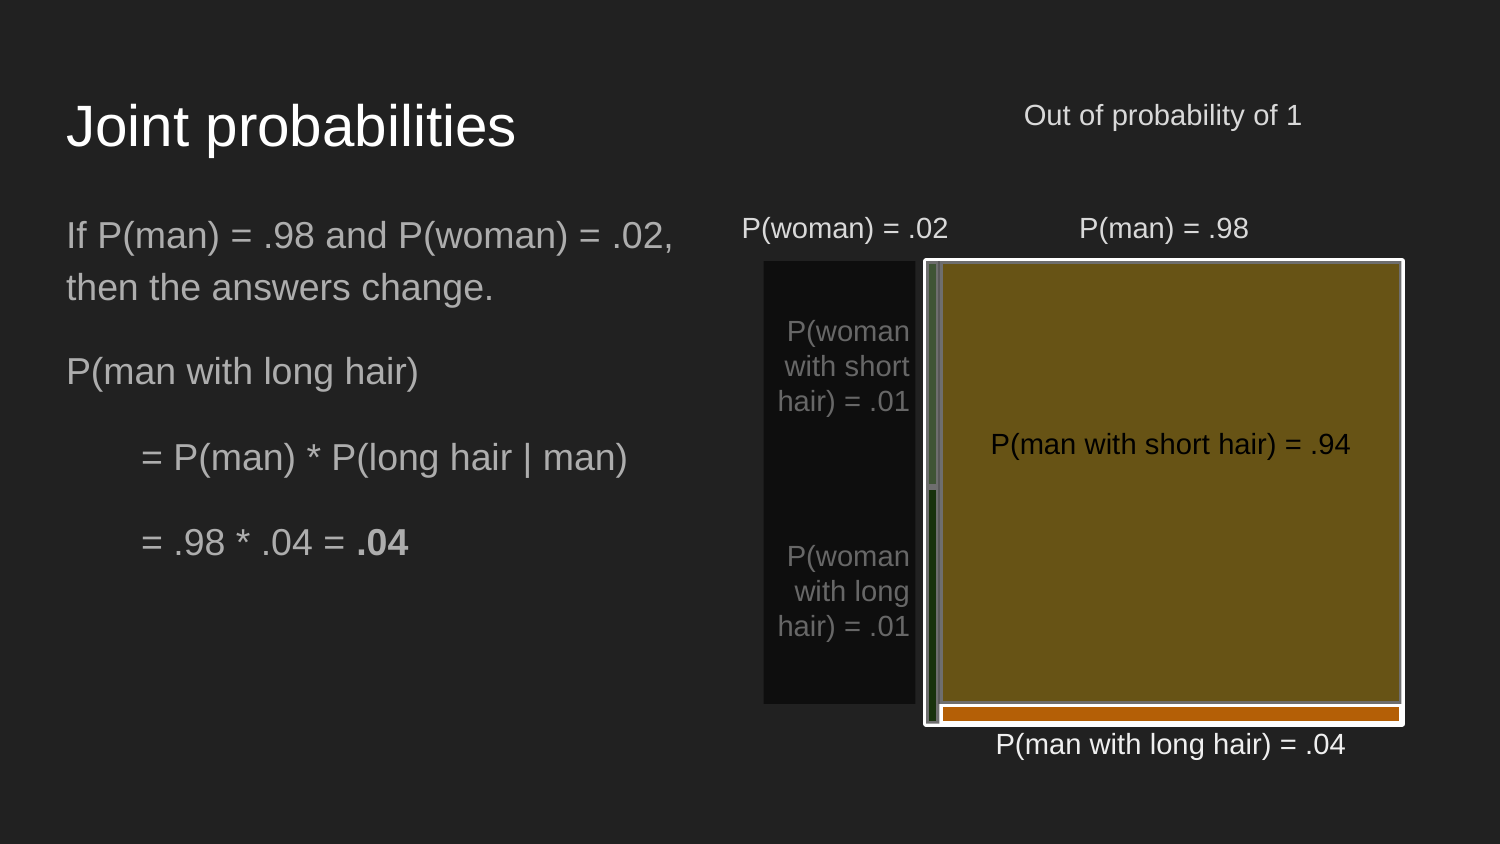

# Joint probabilities
Out of probability of 1
If P(man) = .98 and P(woman) = .02, then the answers change.
P(man with long hair)
= P(man) * P(long hair | man)
= .98 * .04 = .04
P(woman) = .02
P(man) = .98

P(woman
with short
hair) = .01

P(man with short hair) = .94

P(woman
with long
hair) = .01

P(man with long hair) = .04